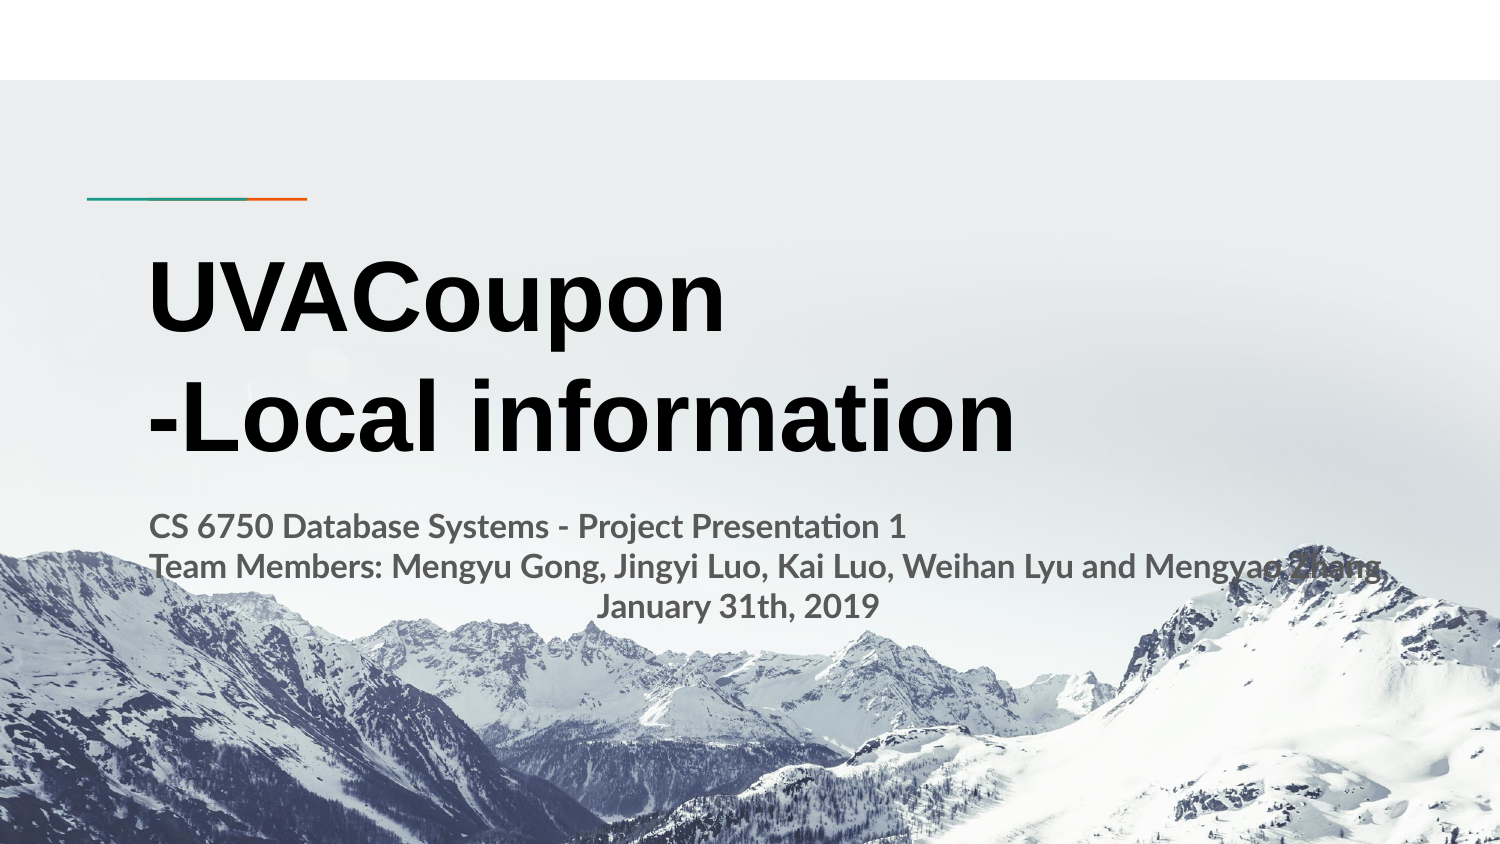

# UVACoupon
-Local information
CS 6750 Database Systems - Project Presentation 1
Team Members: Mengyu Gong, Jingyi Luo, Kai Luo, Weihan Lyu and Mengyao Zhang
                                                        January 31th, 2019